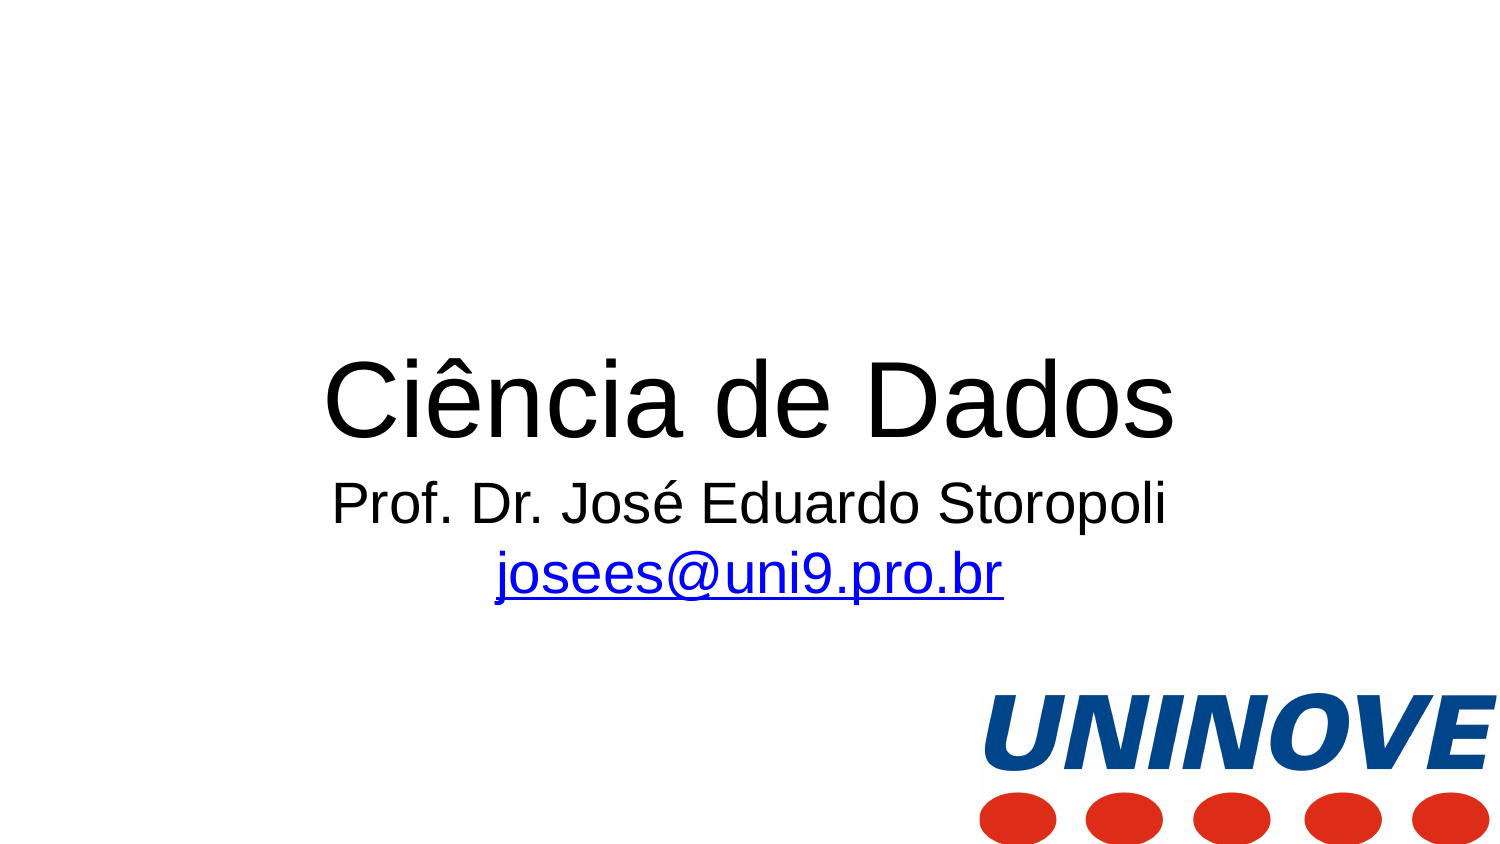

# Ciência de Dados
Prof. Dr. José Eduardo Storopoli
josees@uni9.pro.br